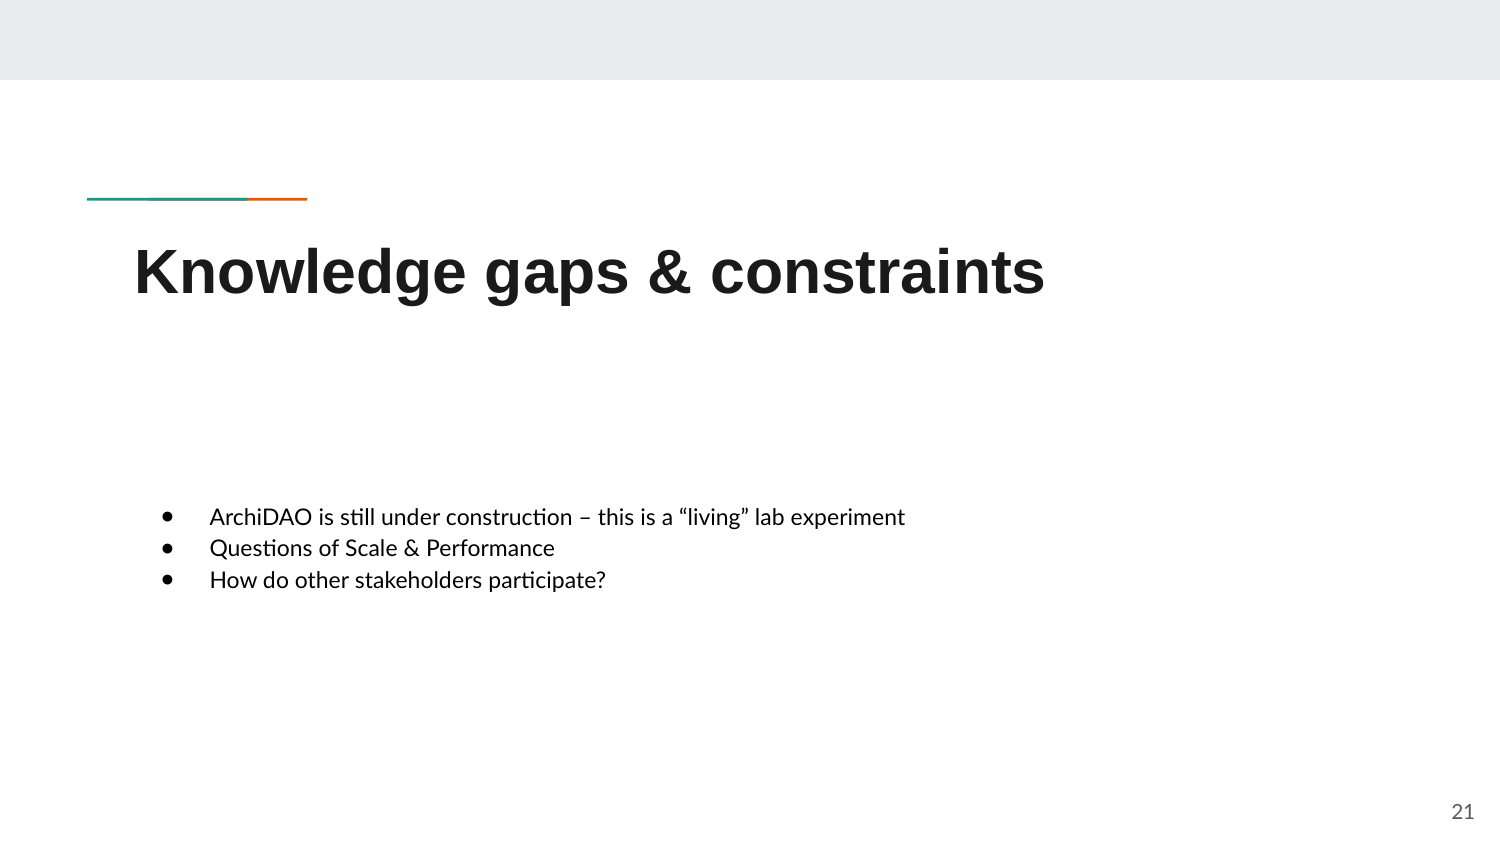

# Knowledge gaps & constraints
ArchiDAO is still under construction – this is a “living” lab experiment
Questions of Scale & Performance
How do other stakeholders participate?
21